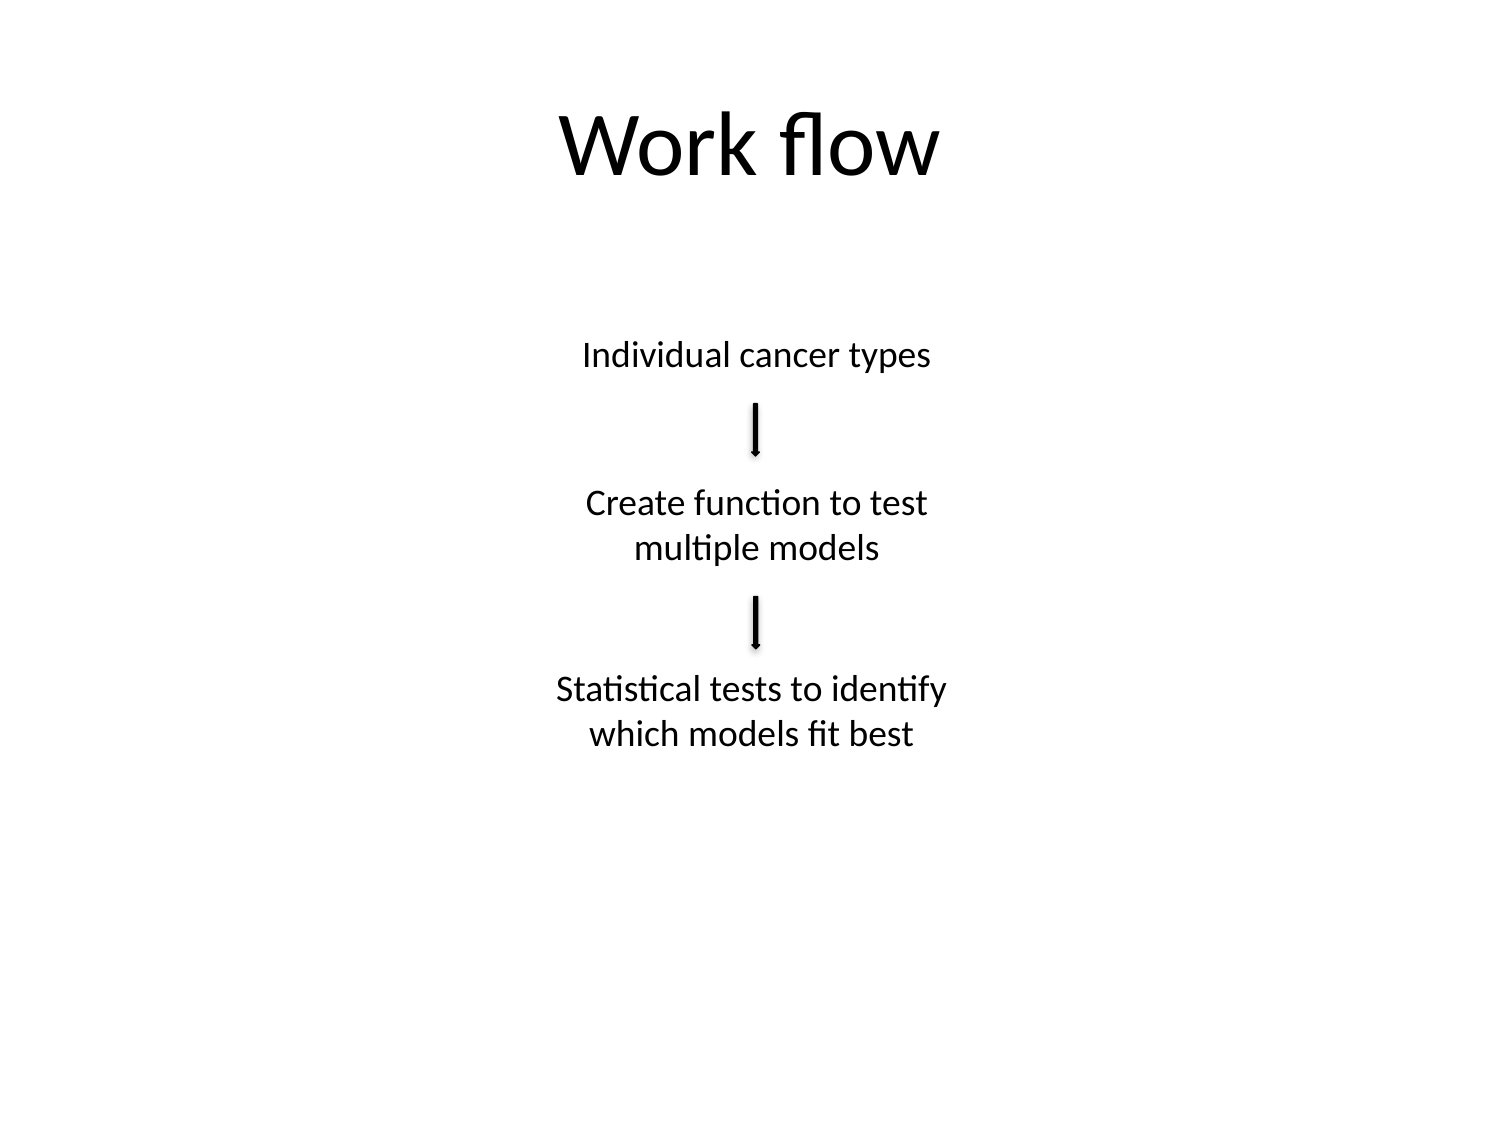

# Work flow
Individual cancer types

Create function to test multiple models

Statistical tests to identify which models fit best